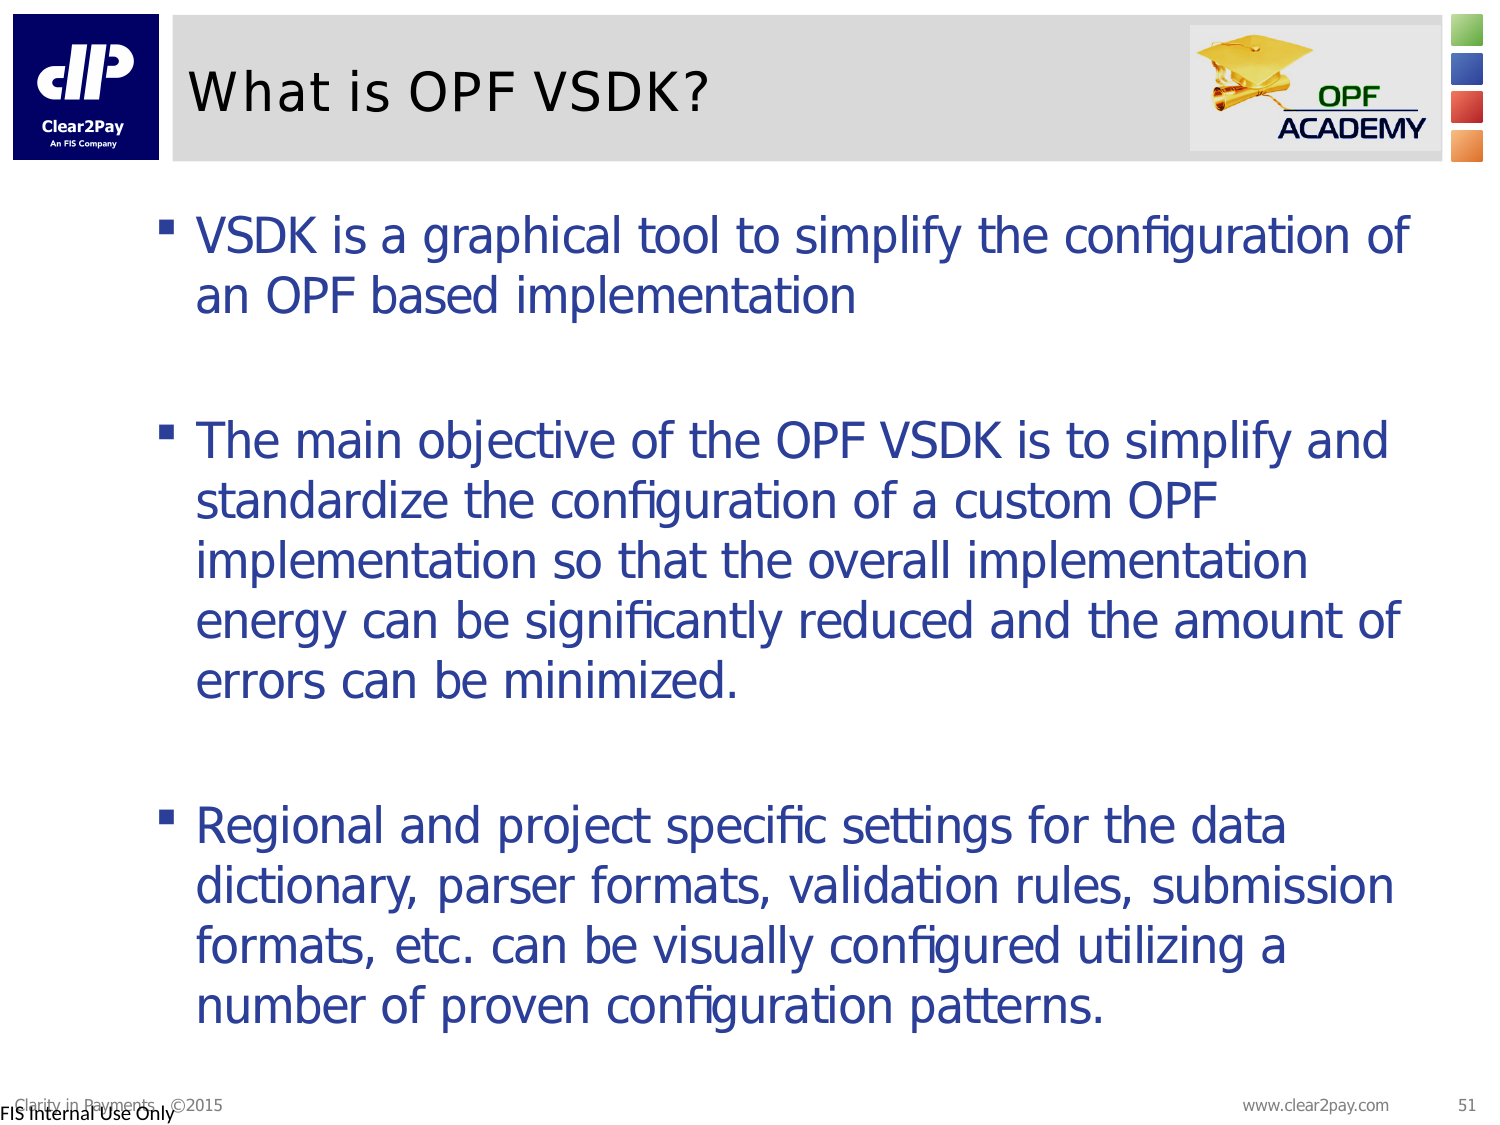

# What is OPF VSDK?
VSDK is a graphical tool to simplify the configuration of an OPF based implementation

The main objective of the OPF VSDK is to simplify and standardize the configuration of a custom OPF implementation so that the overall implementation energy can be significantly reduced and the amount of errors can be minimized.

Regional and project specific settings for the data dictionary, parser formats, validation rules, submission formats, etc. can be visually configured utilizing a number of proven configuration patterns.